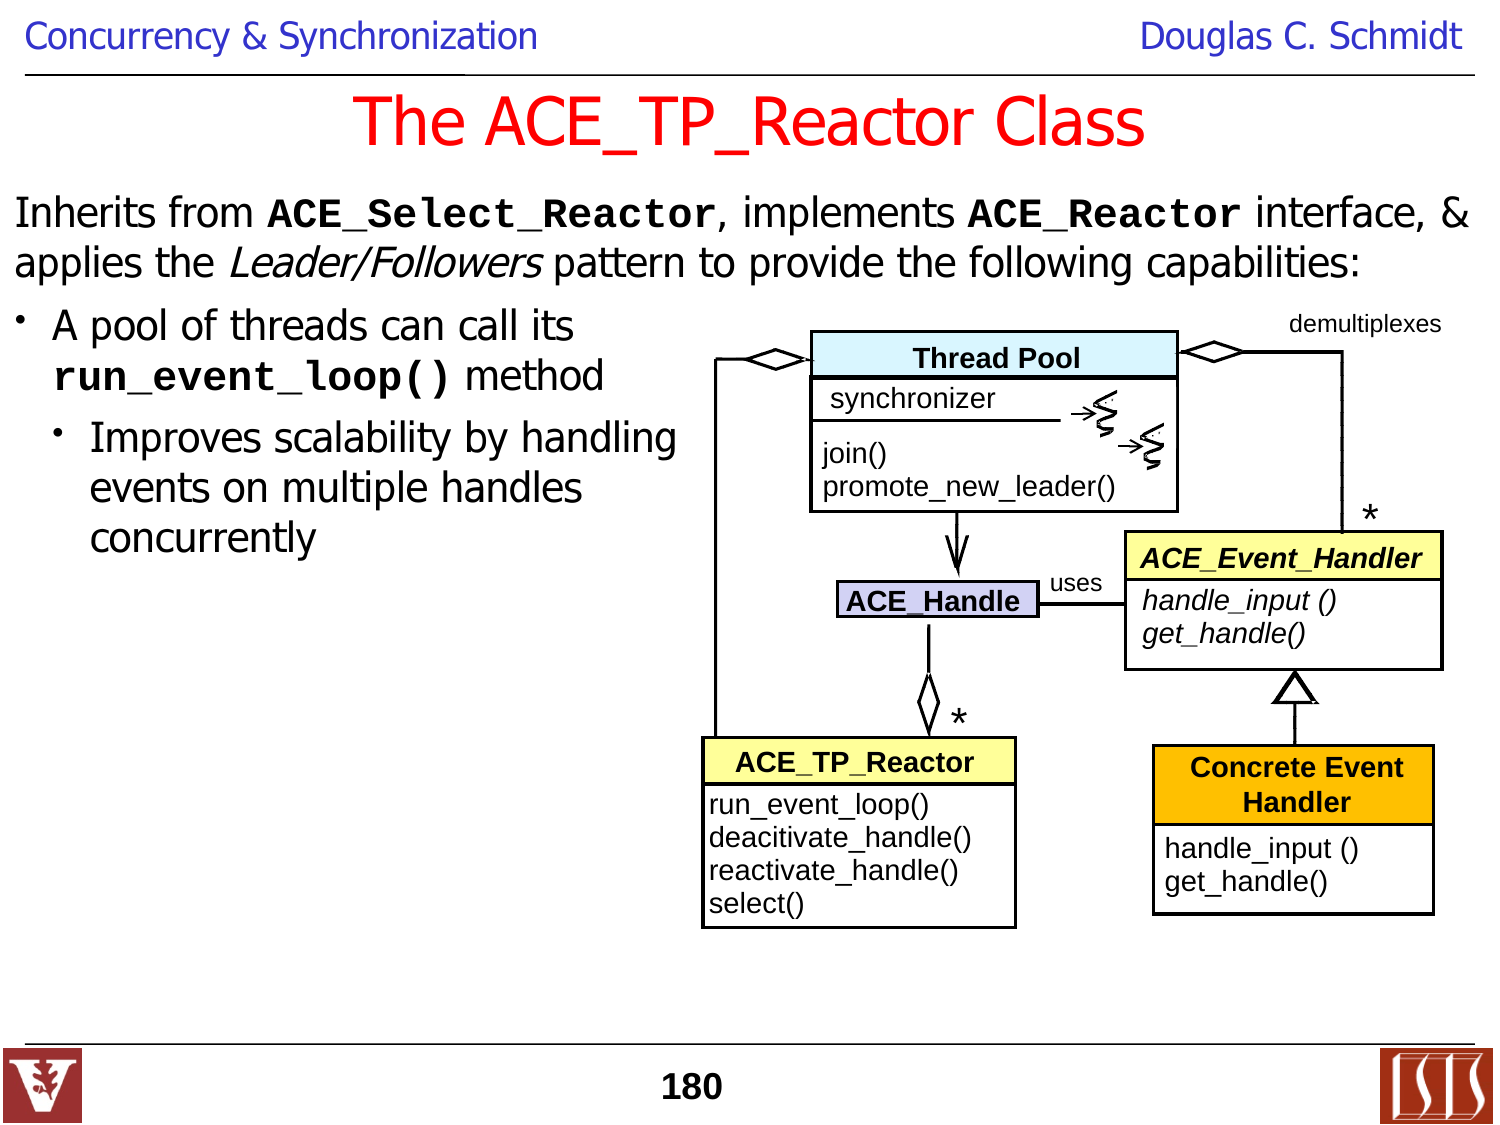

# The ACE_TP_Reactor Class
Inherits from ACE_Select_Reactor, implements ACE_Reactor interface, & applies the Leader/Followers pattern to provide the following capabilities:
A pool of threads can call its
run_event_loop() method
Improves scalability by handling
events on multiple handles
concurrently
demultiplexes

Thread Pool

synchronizer

join()
promote_new_leader()

*

ACE_Event_Handler

uses
handle_input ()
get_handle()

 ACE_Handle

*

ACE_TP_Reactor

run_event_loop()
deacitivate_handle()
reactivate_handle()
select()

Concrete Event
Handler

handle_input ()
get_handle()